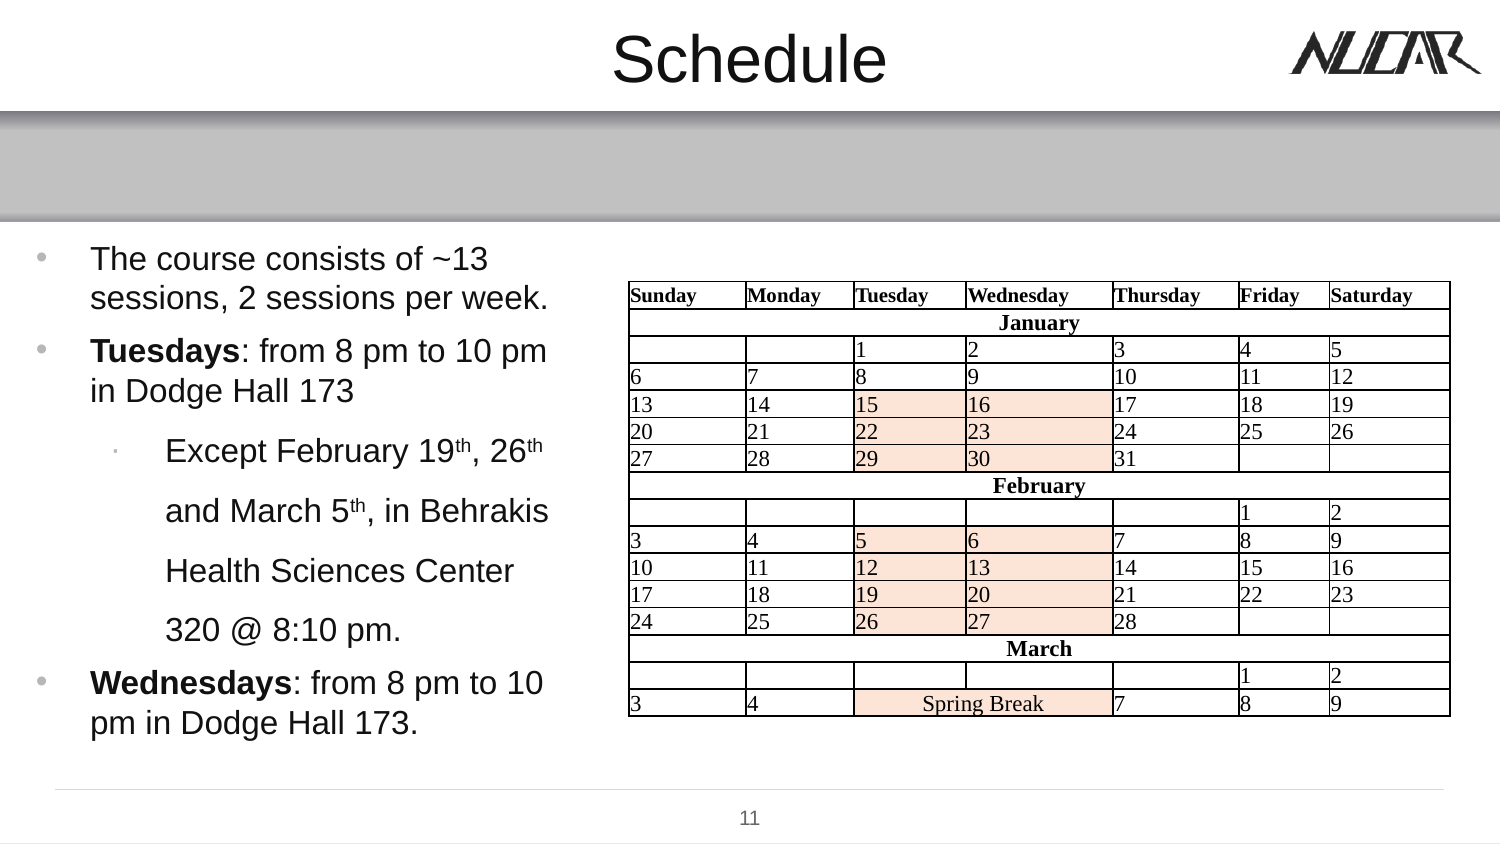

# Schedule
The course consists of ~13 sessions, 2 sessions per week.
Tuesdays: from 8 pm to 10 pm in Dodge Hall 173
Except February 19th, 26th and March 5th, in Behrakis Health Sciences Center 320 @ 8:10 pm.
Wednesdays: from 8 pm to 10 pm in Dodge Hall 173.

| Sunday | Monday | Tuesday | Wednesday | Thursday | Friday | Saturday |
| --- | --- | --- | --- | --- | --- | --- |
| January |  |  |  |  |  |  |
|  |  | 1 | 2 | 3 | 4 | 5 |
| 6 | 7 | 8 | 9 | 10 | 11 | 12 |
| 13 | 14 | 15 | 16 | 17 | 18 | 19 |
| 20 | 21 | 22 | 23 | 24 | 25 | 26 |
| 27 | 28 | 29 | 30 | 31 |  |  |
| February |  |  |  |  |  |  |
|  |  |  |  |  | 1 | 2 |
| 3 | 4 | 5 | 6 | 7 | 8 | 9 |
| 10 | 11 | 12 | 13 | 14 | 15 | 16 |
| 17 | 18 | 19 | 20 | 21 | 22 | 23 |
| 24 | 25 | 26 | 27 | 28 |  |  |
| March |  |  |  |  |  |  |
|  |  |  |  |  | 1 | 2 |
| 3 | 4 | Spring Break |  | 7 | 8 | 9 |
11